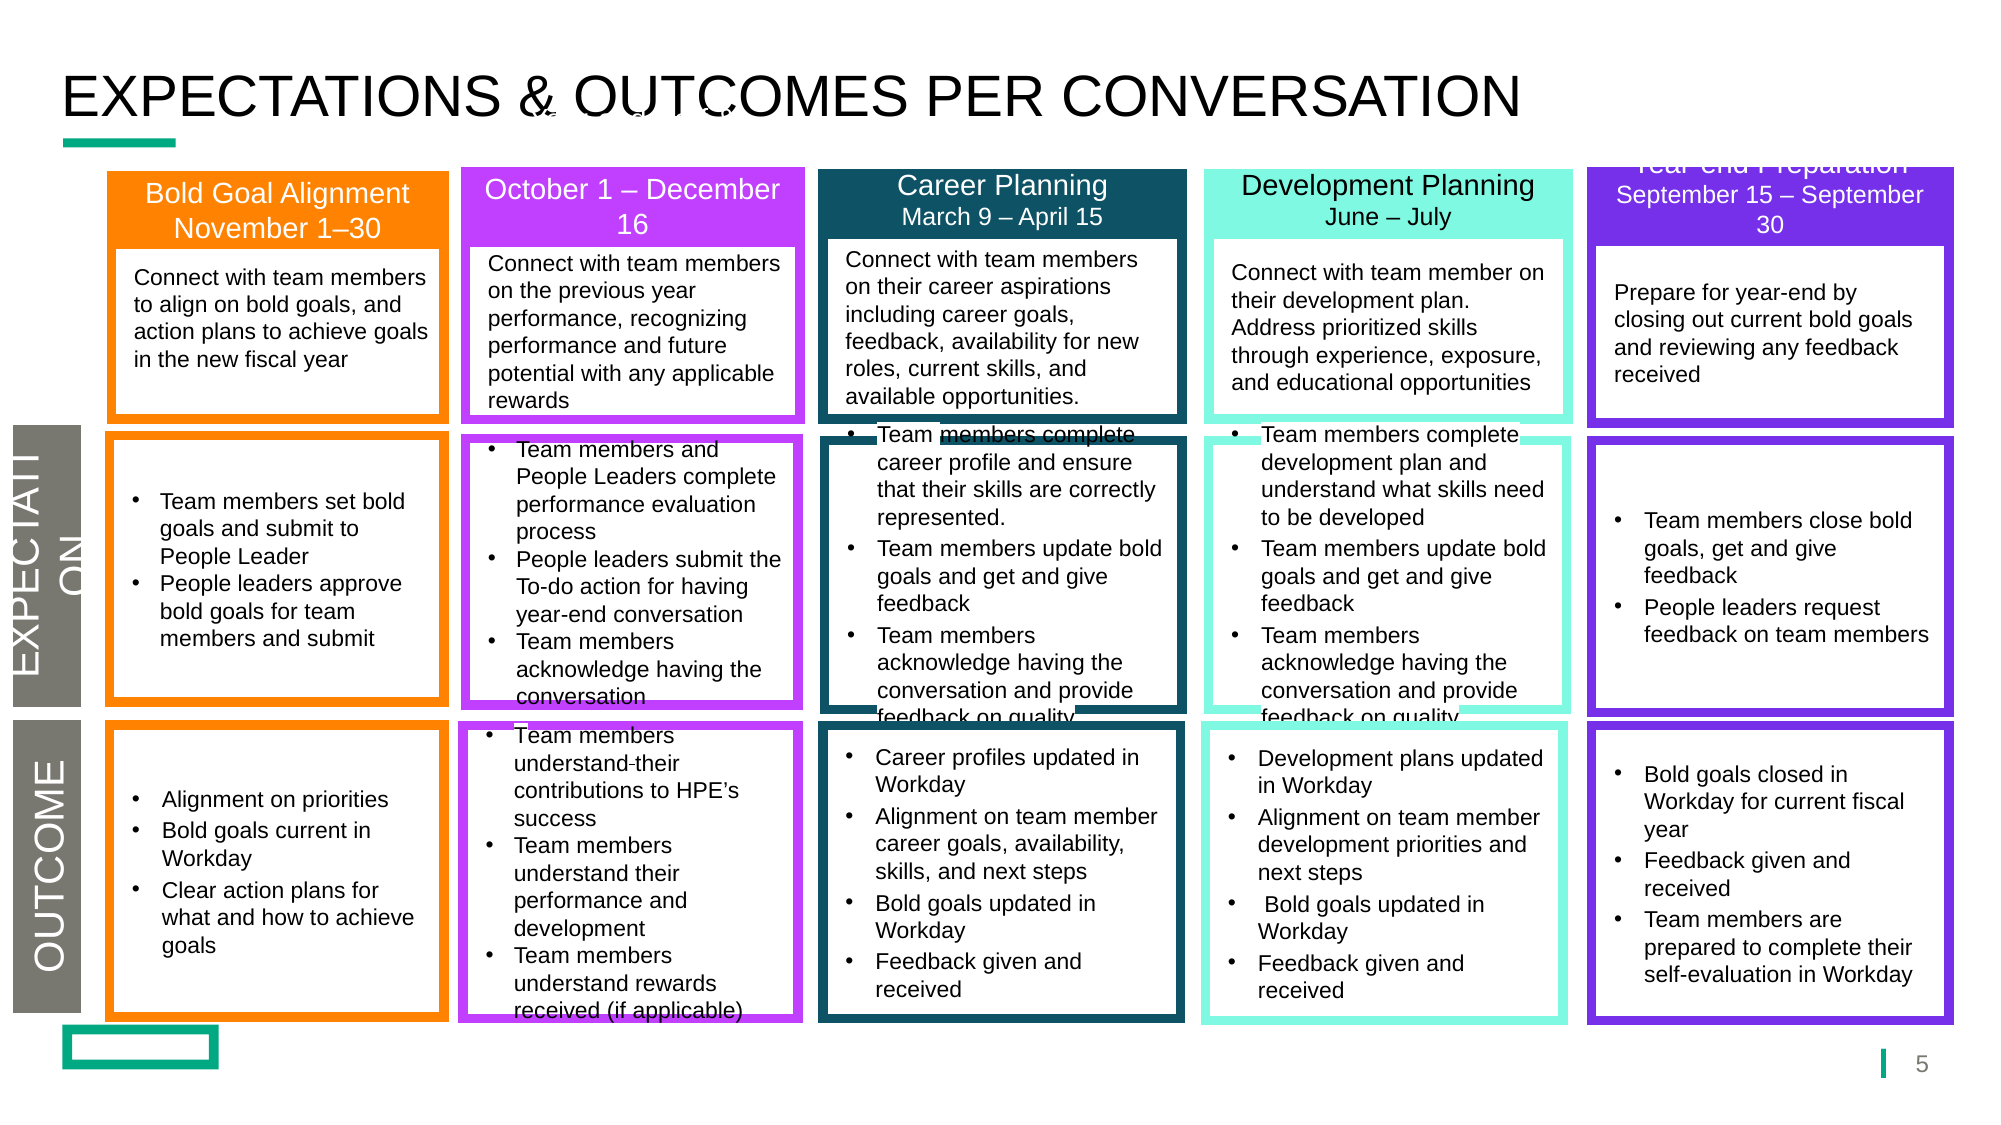

# EXPECTATIONs & outcomes PER CONVERSATION
Year-end Perf & Rewards
October 1 – December 16
Connect with team members on the previous year performance, recognizing performance and future potential with any applicable rewards
Year-end Preparation
September 15 – September 30
Prepare for year-end by closing out current bold goals and reviewing any feedback received
Career Planning
March 9 – April 15
Connect with team members on their career aspirations including career goals, feedback, availability for new roles, current skills, and available opportunities.
Development Planning
June – July
Connect with team member on their development plan.  Address prioritized skills through experience, exposure, and educational opportunities
Bold Goal Alignment
November 1–30
Connect with team members to align on bold goals, and action plans to achieve goals in the new fiscal year

EXPECTATION
Team members set bold goals and submit to People Leader
People leaders approve bold goals for team members and submit
Team members and People Leaders complete performance evaluation process
People leaders submit the To-do action for having year-end conversation
Team members acknowledge having the conversation
Team members complete career profile and ensure that their skills are correctly represented.
Team members update bold goals and get and give feedback
Team members acknowledge having the conversation and provide feedback on quality
Team members complete development plan and understand what skills need to be developed
Team members update bold goals and get and give feedback
Team members acknowledge having the conversation and provide feedback on quality
Team members close bold goals, get and give feedback
People leaders request feedback on team members
OUTCOME
Alignment on priorities
Bold goals current in Workday
Clear action plans for what and how to achieve goals
Team members understand their contributions to HPE’s success
Team members understand their performance and development
Team members understand rewards received (if applicable)
Career profiles updated in Workday
Alignment on team member career goals, availability, skills, and next steps
Bold goals updated in Workday
Feedback given and received
Development plans updated in Workday
Alignment on team member development priorities and next steps
 Bold goals updated in Workday
Feedback given and received
Bold goals closed in Workday for current fiscal year
Feedback given and received
Team members are prepared to complete their self-evaluation in Workday
5